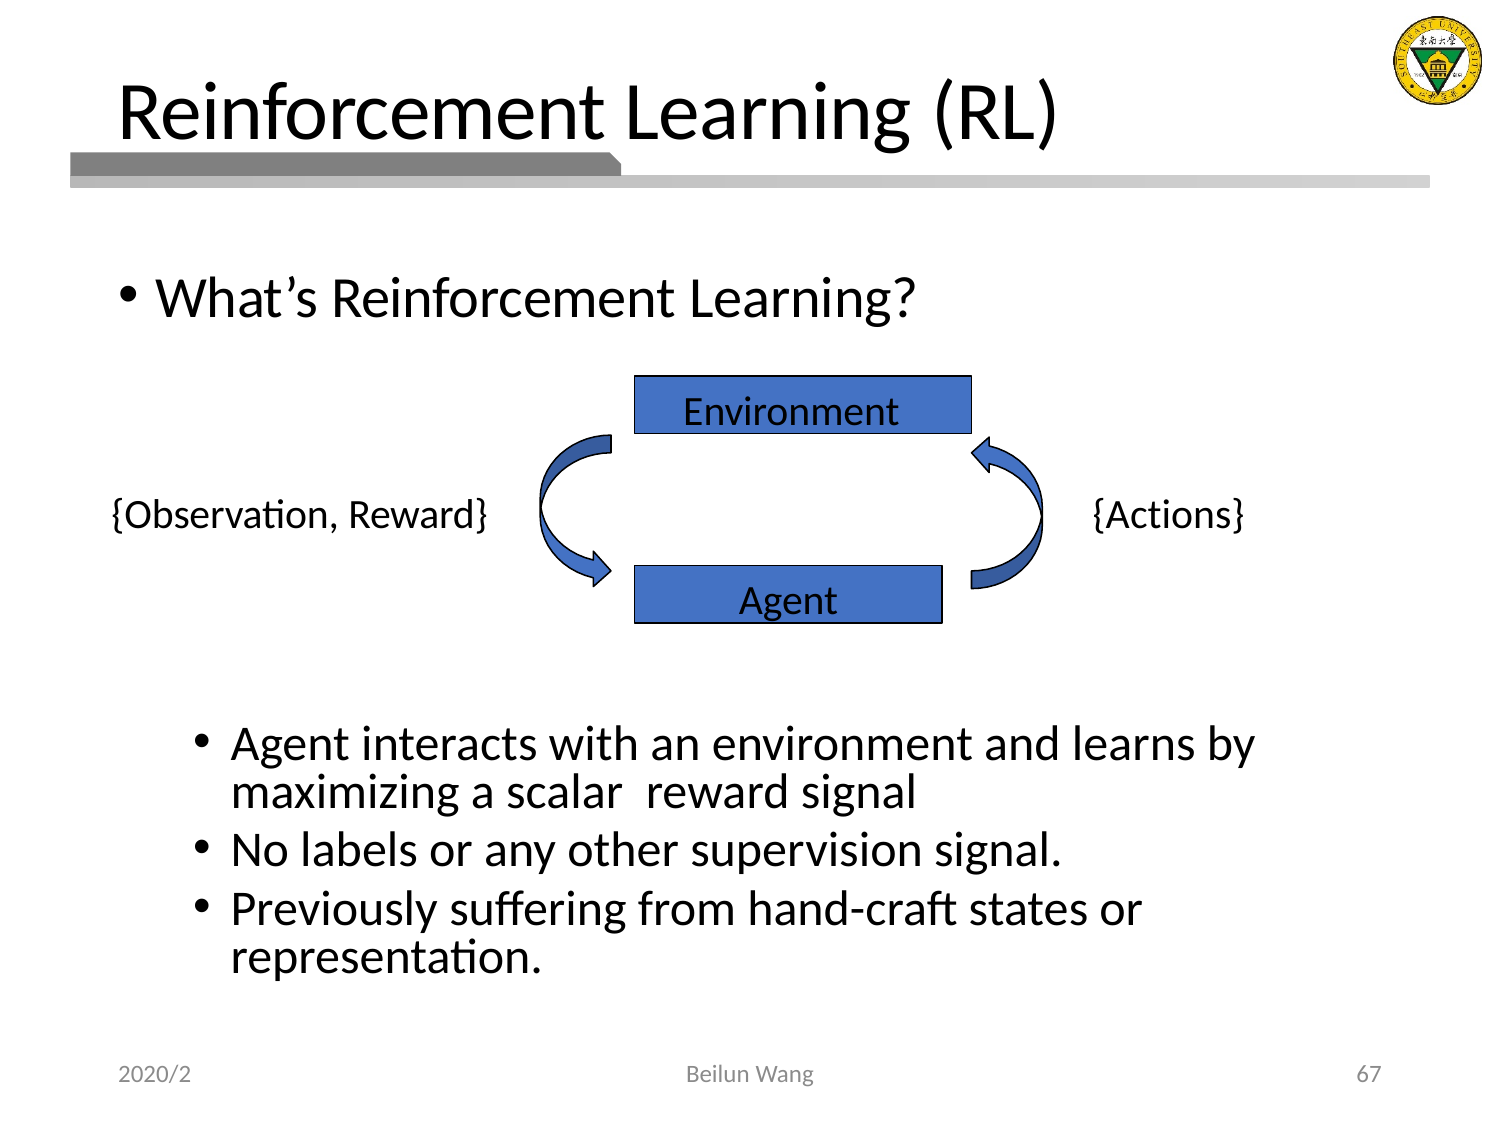

# Reinforcement Learning (RL)
What’s Reinforcement Learning?

Agent interacts with an environment and learns by maximizing a scalar  reward signal
No labels or any other supervision signal.
Previously suffering from hand-craft states or representation.

Environment

{Observation, Reward}
{Actions}
Agent
2020/2
Beilun Wang
67